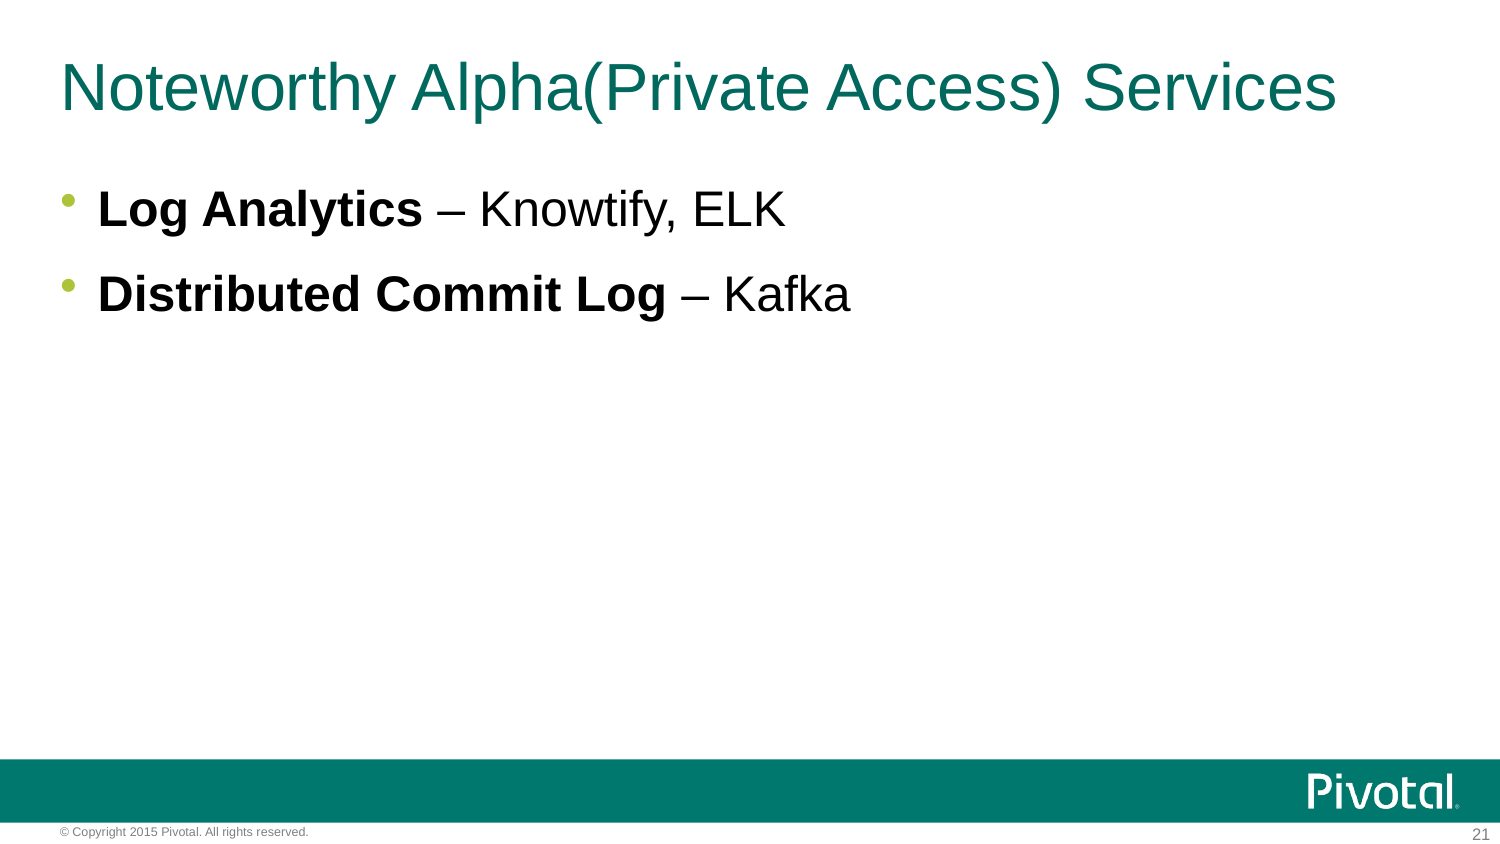

# Noteworthy Alpha(Private Access) Services
Log Analytics – Knowtify, ELK
Distributed Commit Log – Kafka